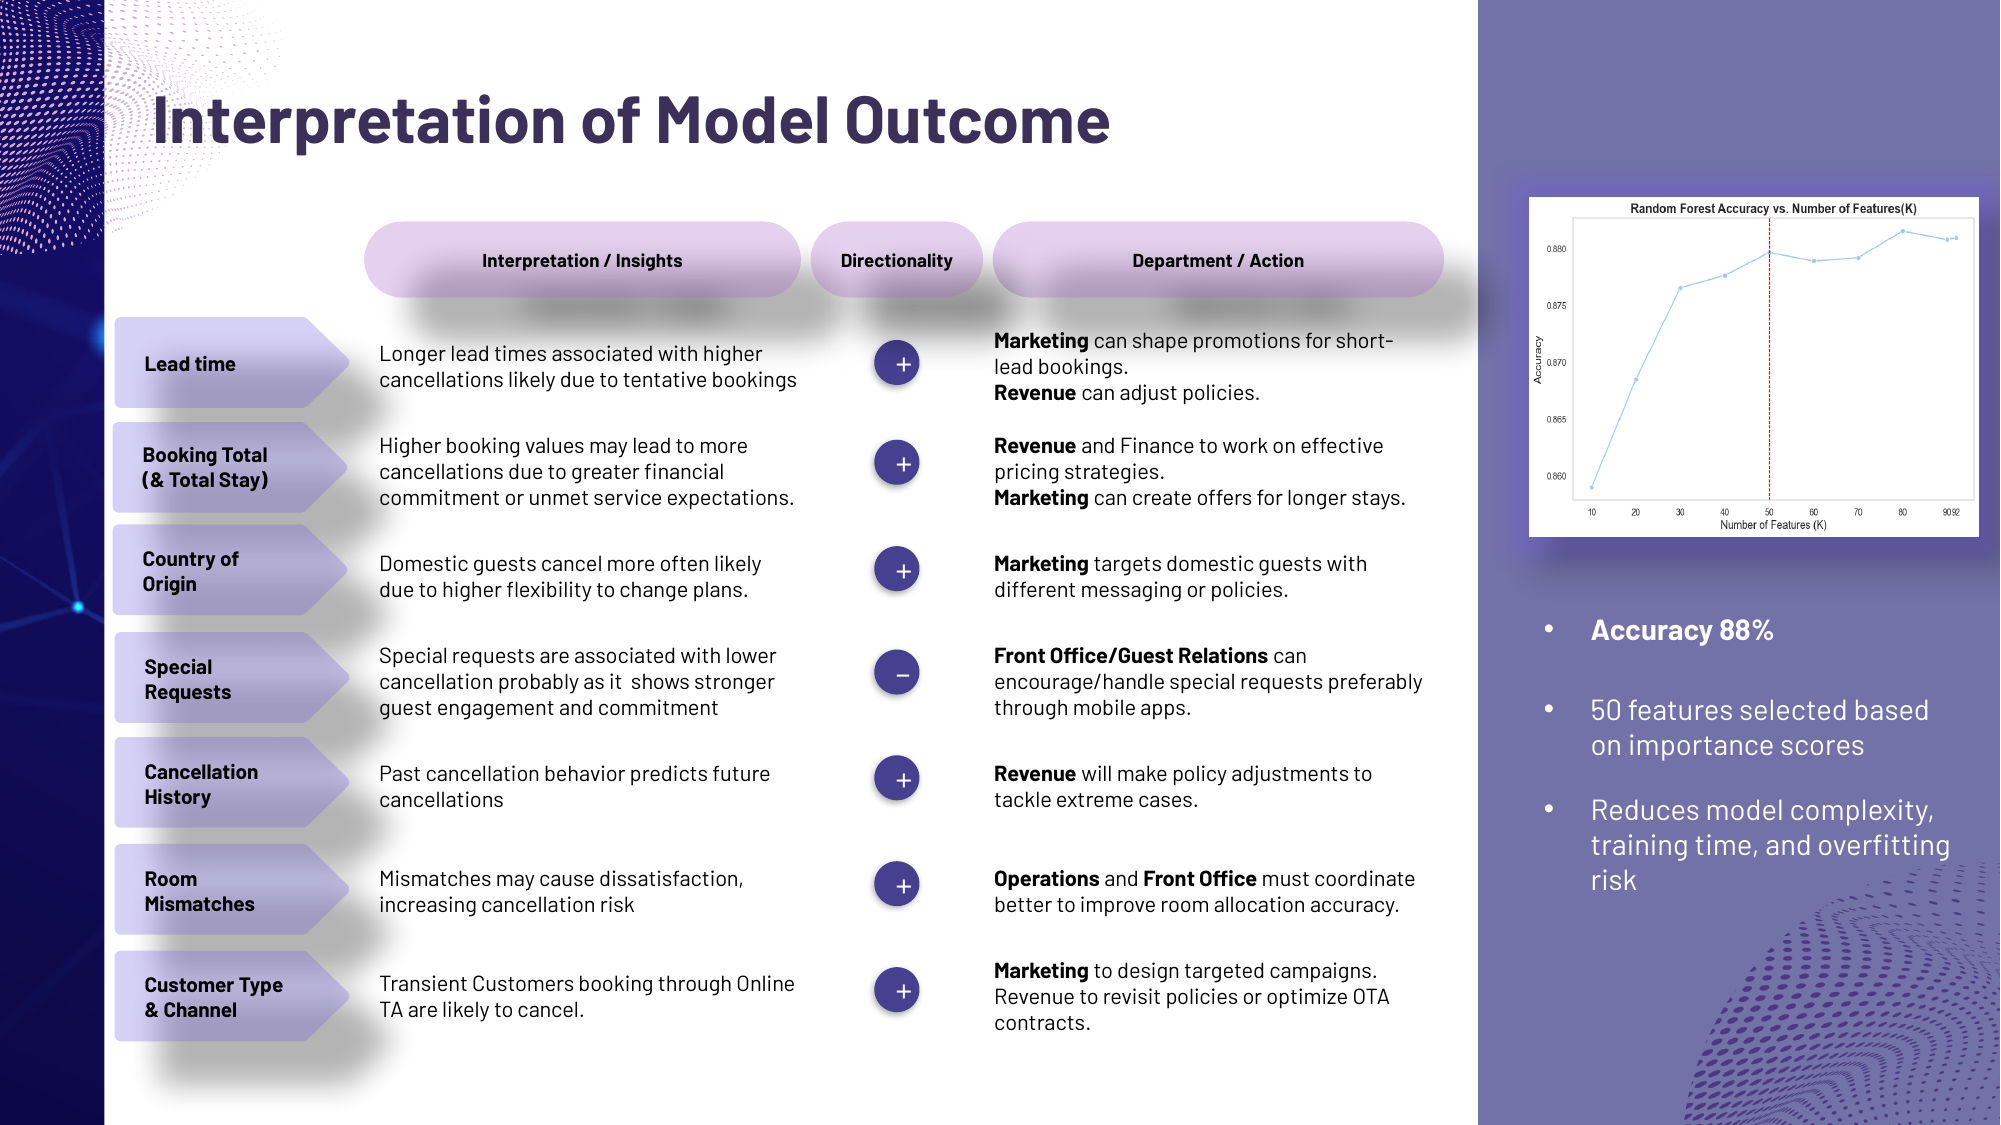

# Interpretation of Model Outcome

Interpretation / Insights
Directionality
Department / Action
| Longer lead times associated with higher cancellations likely due to tentative bookings |  | Marketing can shape promotions for short-lead bookings. Revenue can adjust policies. |
| --- | --- | --- |
| Higher booking values may lead to more cancellations due to greater financial commitment or unmet service expectations. |  | Revenue and Finance to work on effective pricing strategies. Marketing can create offers for longer stays. |
| Domestic guests cancel more often likely due to higher flexibility to change plans. |  | Marketing targets domestic guests with different messaging or policies. |
| Special requests are associated with lower cancellation probably as it shows stronger guest engagement and commitment |  | Front Office/Guest Relations can encourage/handle special requests preferably through mobile apps. |
| Past cancellation behavior predicts future cancellations |  | Revenue will make policy adjustments to tackle extreme cases. |
| Mismatches may cause dissatisfaction, increasing cancellation risk |  | Operations and Front Office must coordinate better to improve room allocation accuracy. |
| Transient Customers booking through Online TA are likely to cancel. |  | Marketing to design targeted campaigns. Revenue to revisit policies or optimize OTA contracts. |

Lead time
+
+
+
–
+
+
+

Booking Total
(& Total Stay)

Country of Origin
Accuracy 88%

Special Requests
50 features selected based on importance scores

Cancellation History
Reduces model complexity, training time, and overfitting risk

Room Mismatches

Customer Type & Channel